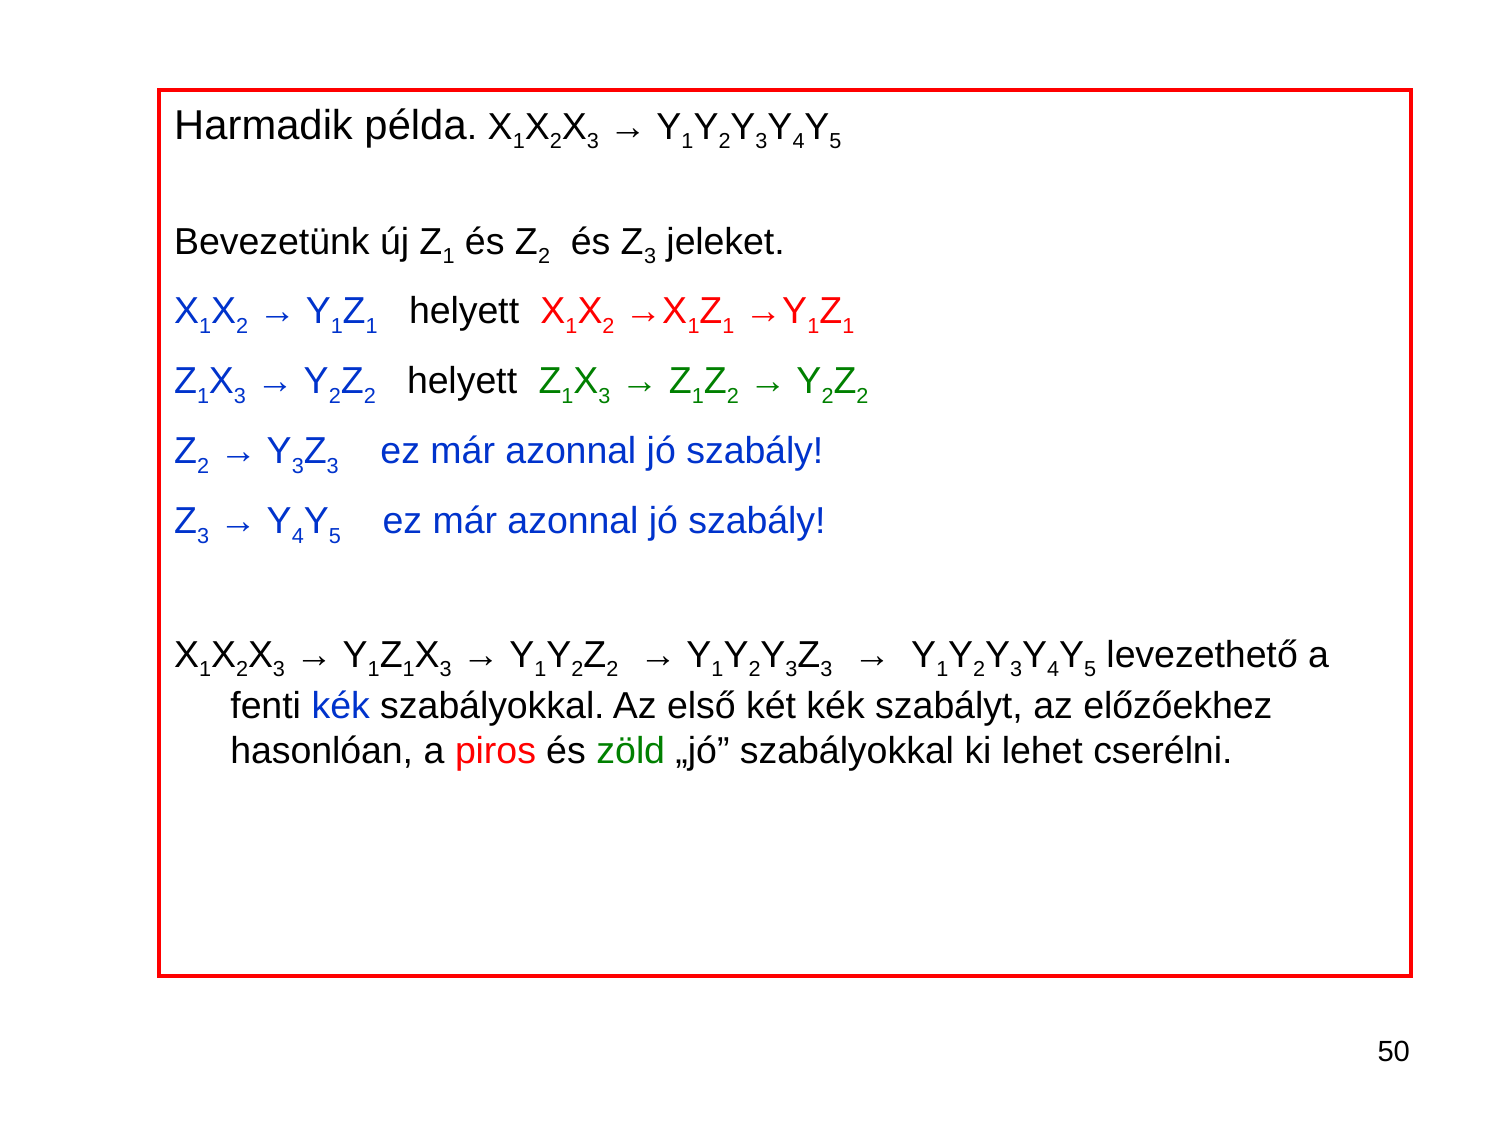

Harmadik példa. X1X2X3 → Y1Y2Y3Y4Y5
Bevezetünk új Z1 és Z2  és Z3 jeleket.
X1X2 → Y1Z1   helyett  X1X2 →X1Z1 →Y1Z1
Z1X3 → Y2Z2   helyett  Z1X3 → Z1Z2 → Y2Z2
Z2 → Y3Z3    ez már azonnal jó szabály!
Z3 → Y4Y5    ez már azonnal jó szabály!

X1X2X3 → Y1Z1X3 → Y1Y2Z2  → Y1Y2Y3Z3  →  Y1Y2Y3Y4Y5 levezethető a fenti kék szabályokkal. Az első két kék szabályt, az előzőekhez hasonlóan, a piros és zöld „jó” szabályokkal ki lehet cserélni.

50